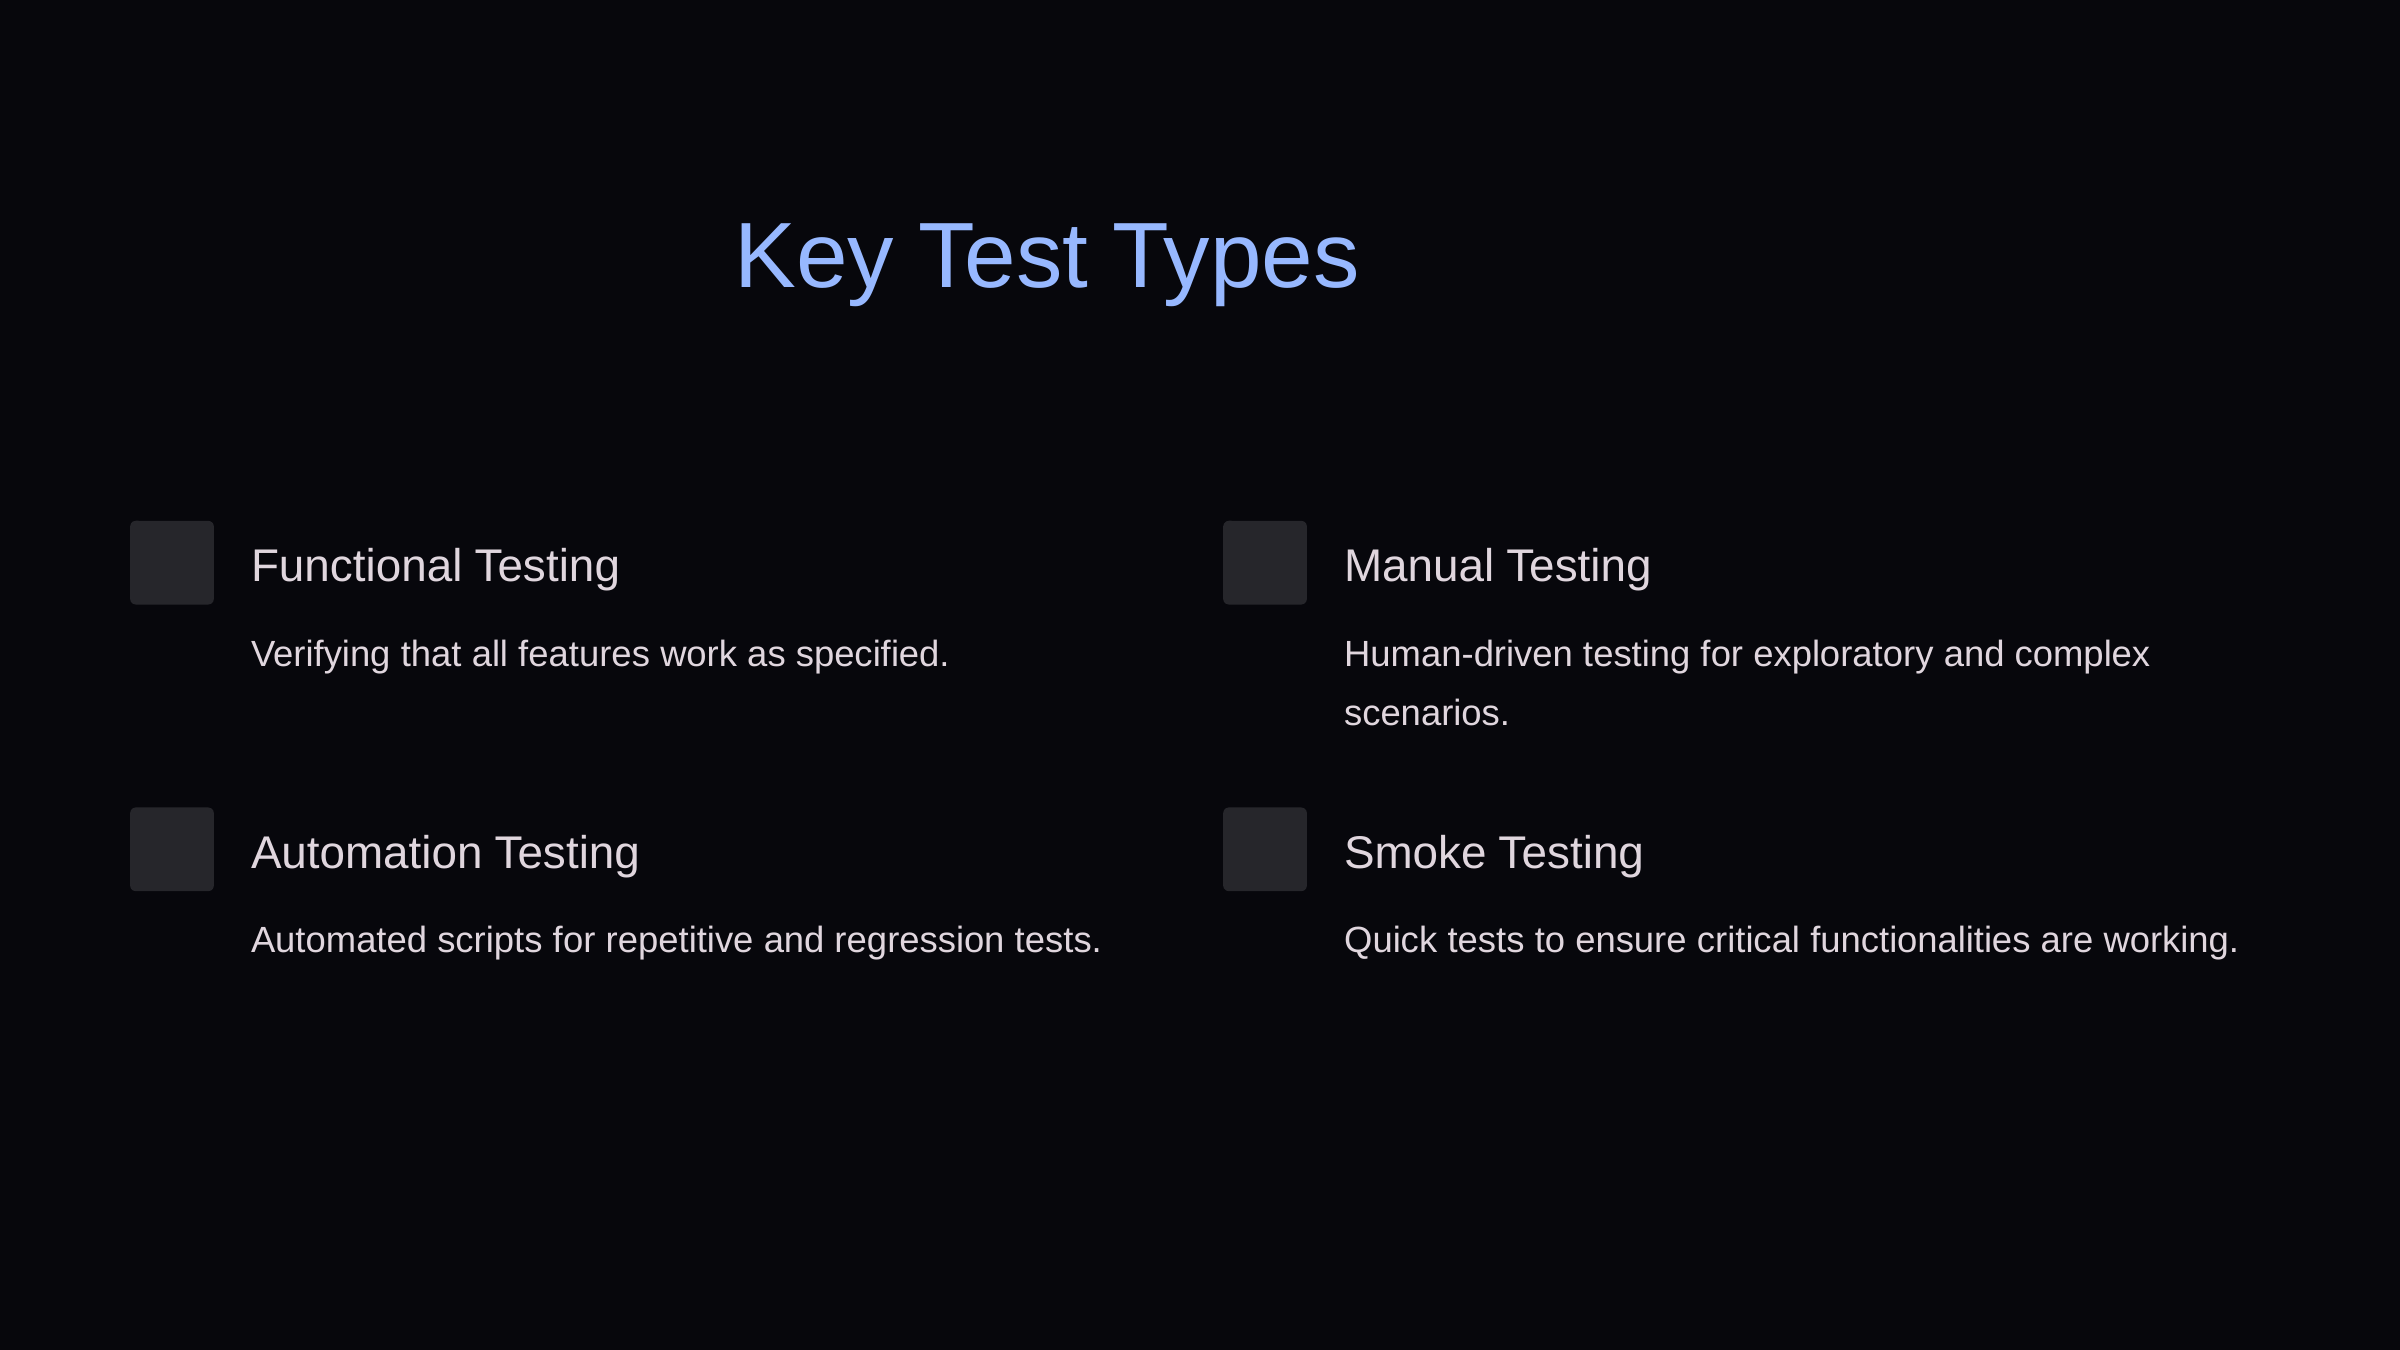

Key Test Types

Functional Testing
Manual Testing
Verifying that all features work as specified.
Human-driven testing for exploratory and complex scenarios.

Automation Testing
Smoke Testing
Automated scripts for repetitive and regression tests.
Quick tests to ensure critical functionalities are working.